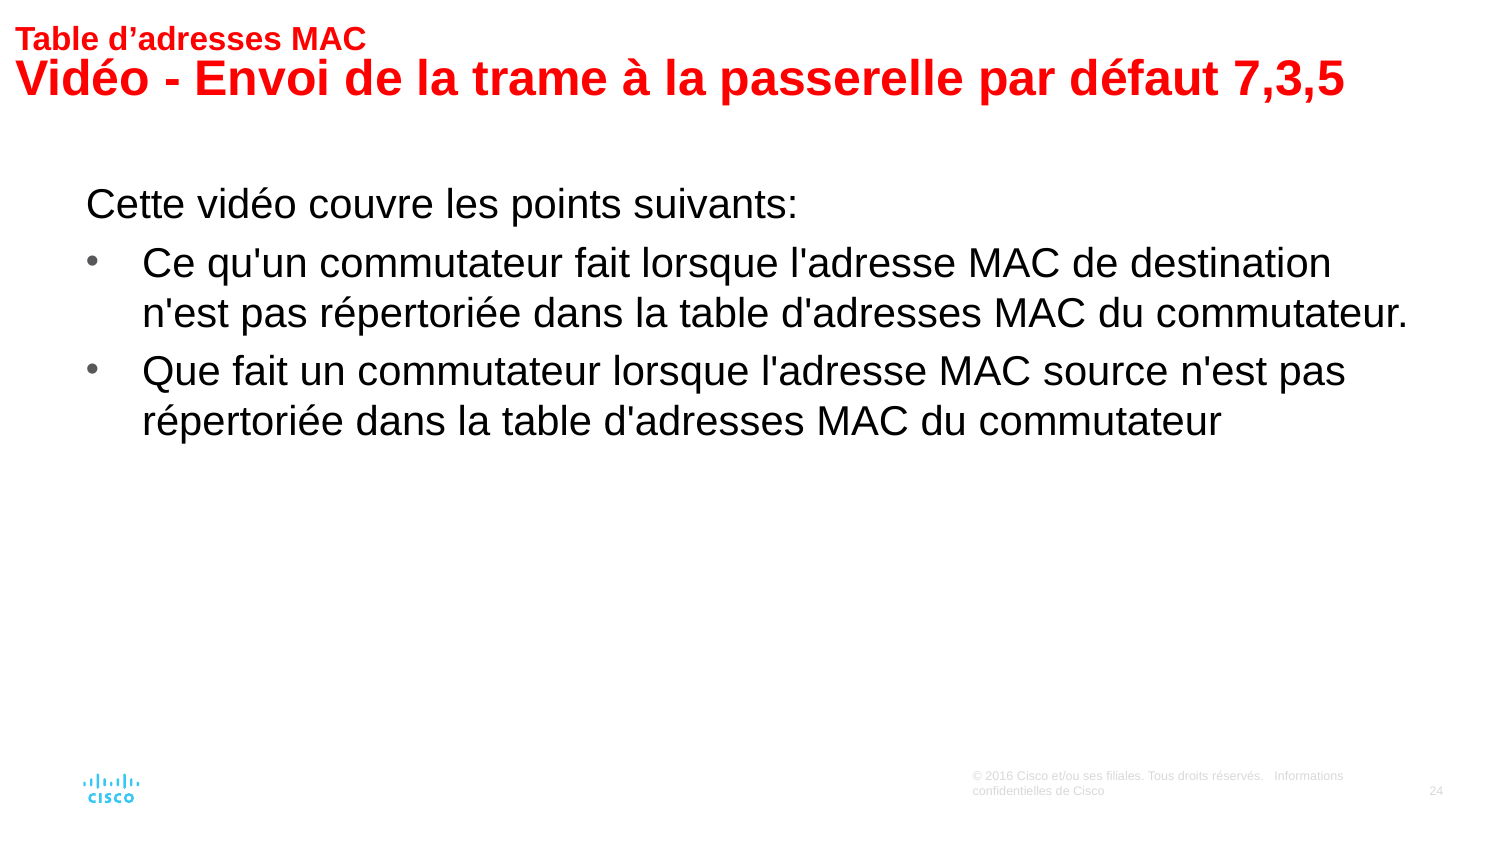

# Table d’adresses MAC Vidéo - Envoi de la trame à la passerelle par défaut 7,3,5
Cette vidéo couvre les points suivants:
Ce qu'un commutateur fait lorsque l'adresse MAC de destination n'est pas répertoriée dans la table d'adresses MAC du commutateur.
Que fait un commutateur lorsque l'adresse MAC source n'est pas répertoriée dans la table d'adresses MAC du commutateur